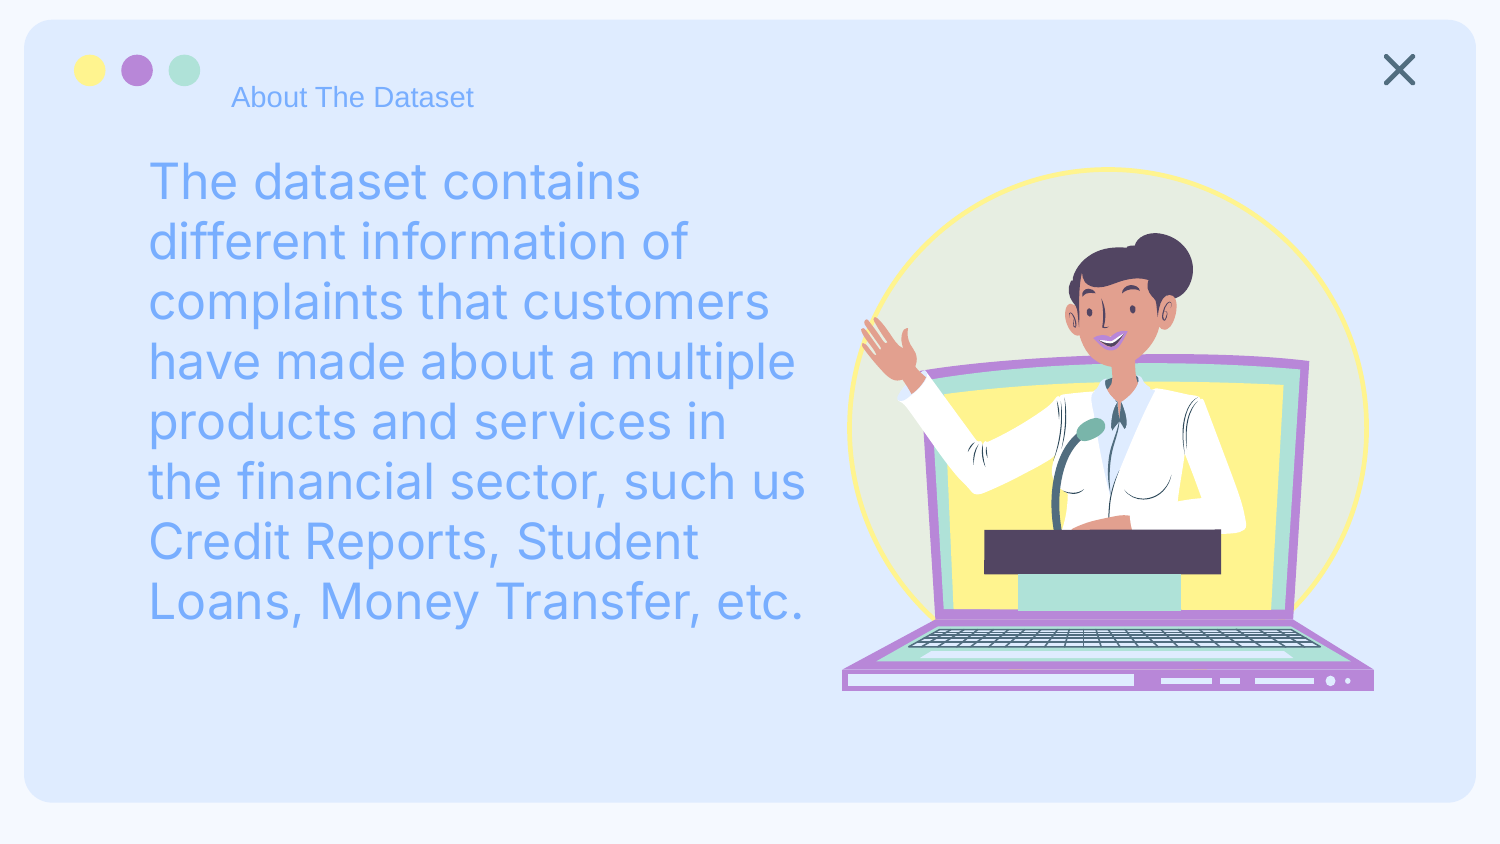

About The Dataset
The dataset contains different information of complaints that customers have made about a multiple products and services in the financial sector, such us Credit Reports, Student Loans, Money Transfer, etc.